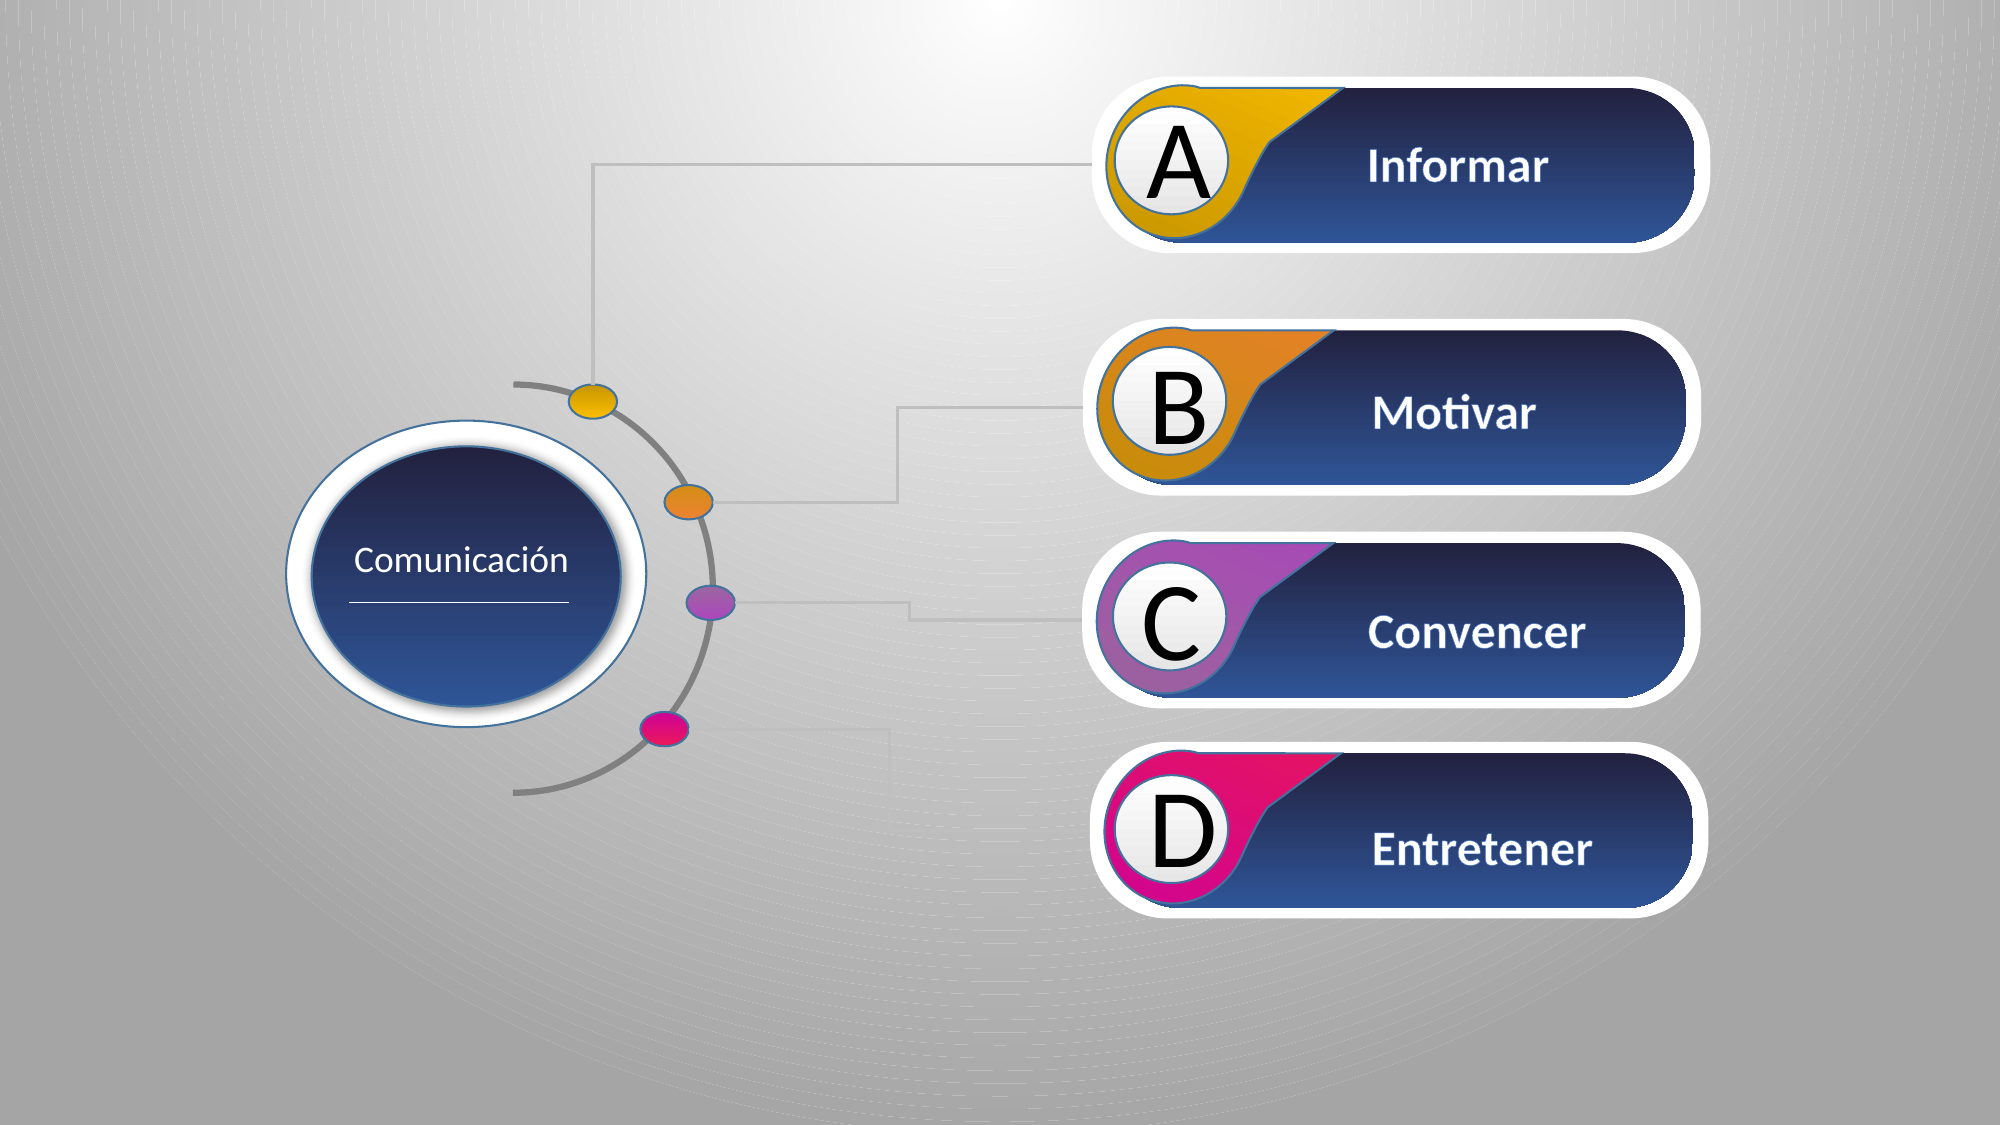

A

Informar

B

Motivar

Comunicación

C

Convencer

D

Entretener